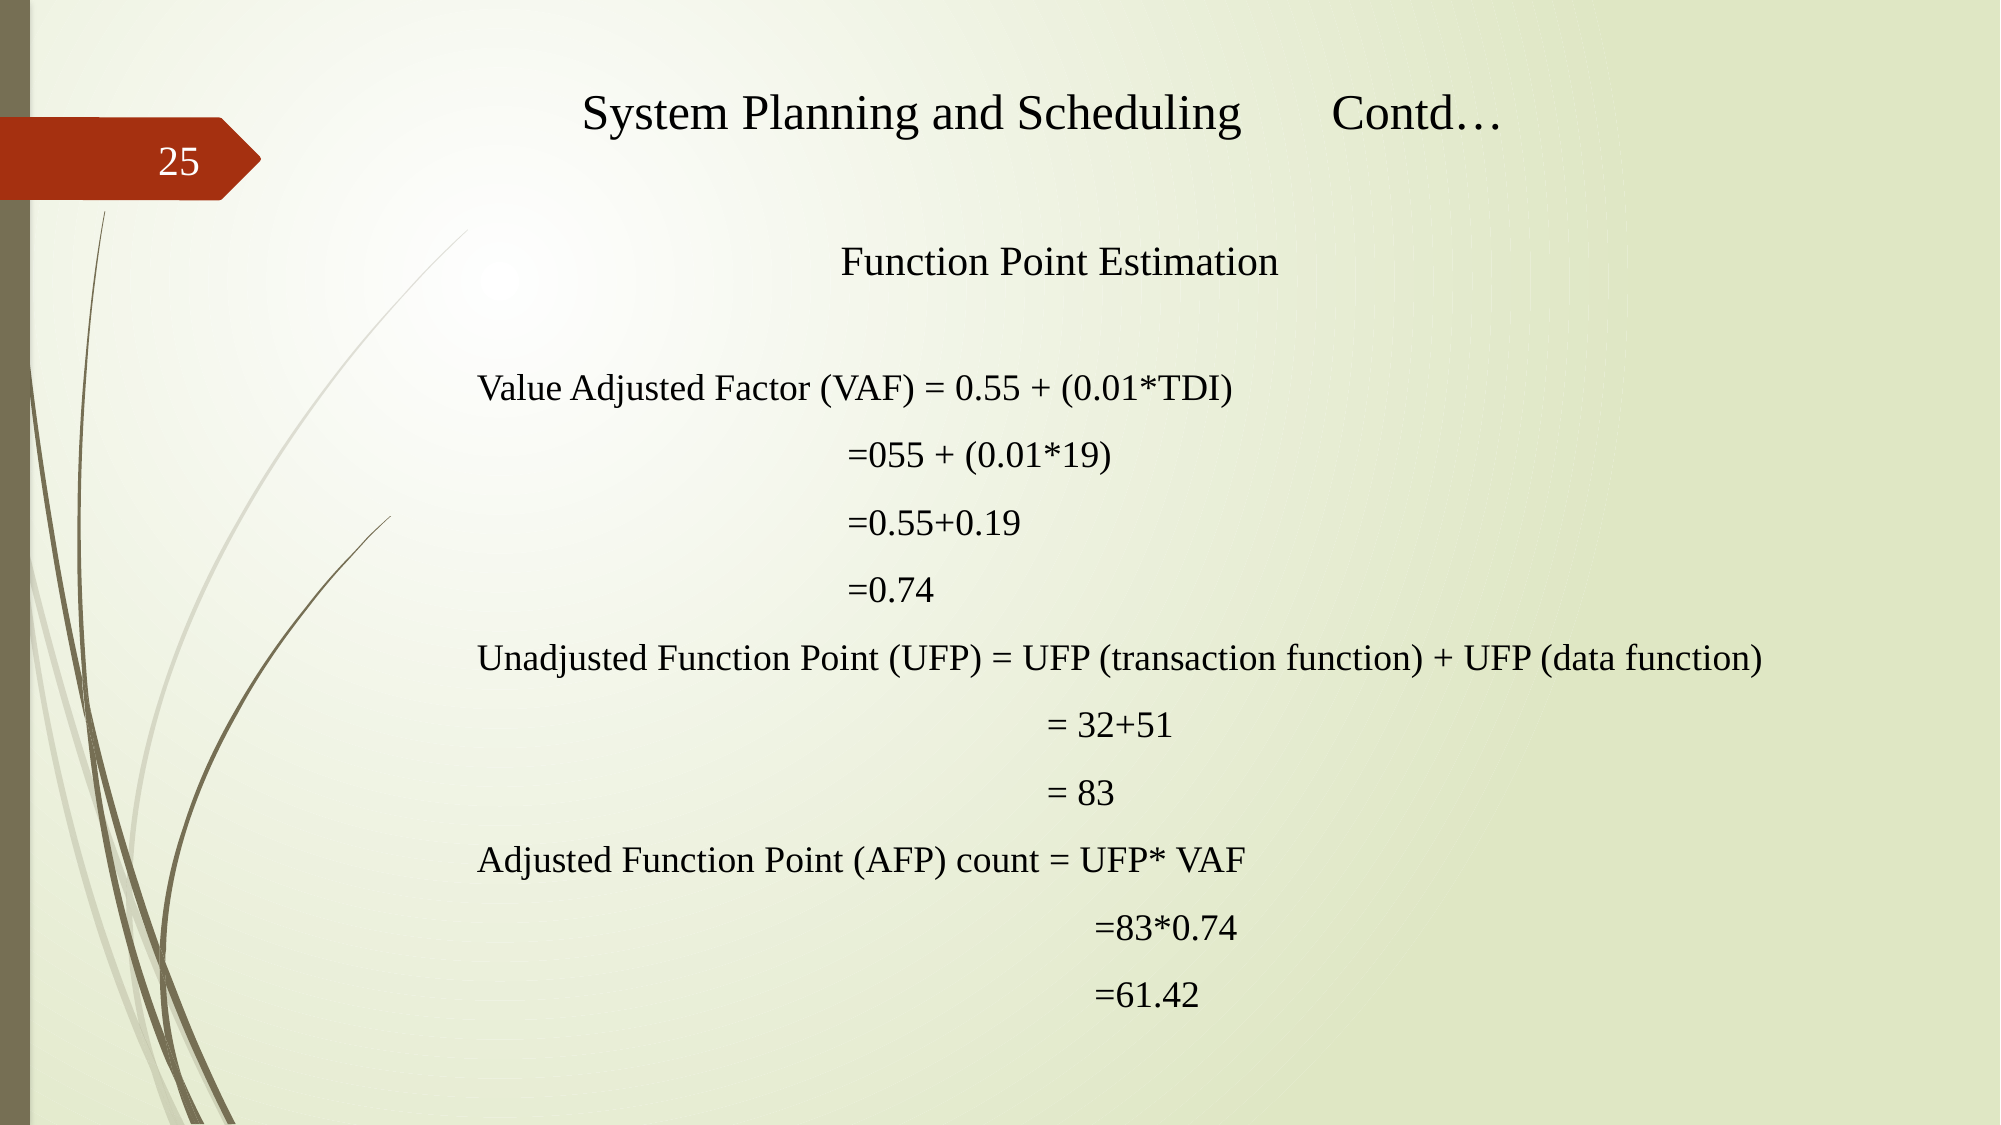

System Planning and Scheduling	Contd…
25
Function Point Estimation
Value Adjusted Factor (VAF) = 0.55 + (0.01*TDI)
                                       =055 + (0.01*19)
                                       =0.55+0.19
                                       =0.74
Unadjusted Function Point (UFP) = UFP (transaction function) + UFP (data function)
                                                            = 32+51
                                                            = 83
Adjusted Function Point (AFP) count = UFP* VAF
                                                                 =83*0.74
                                                                 =61.42